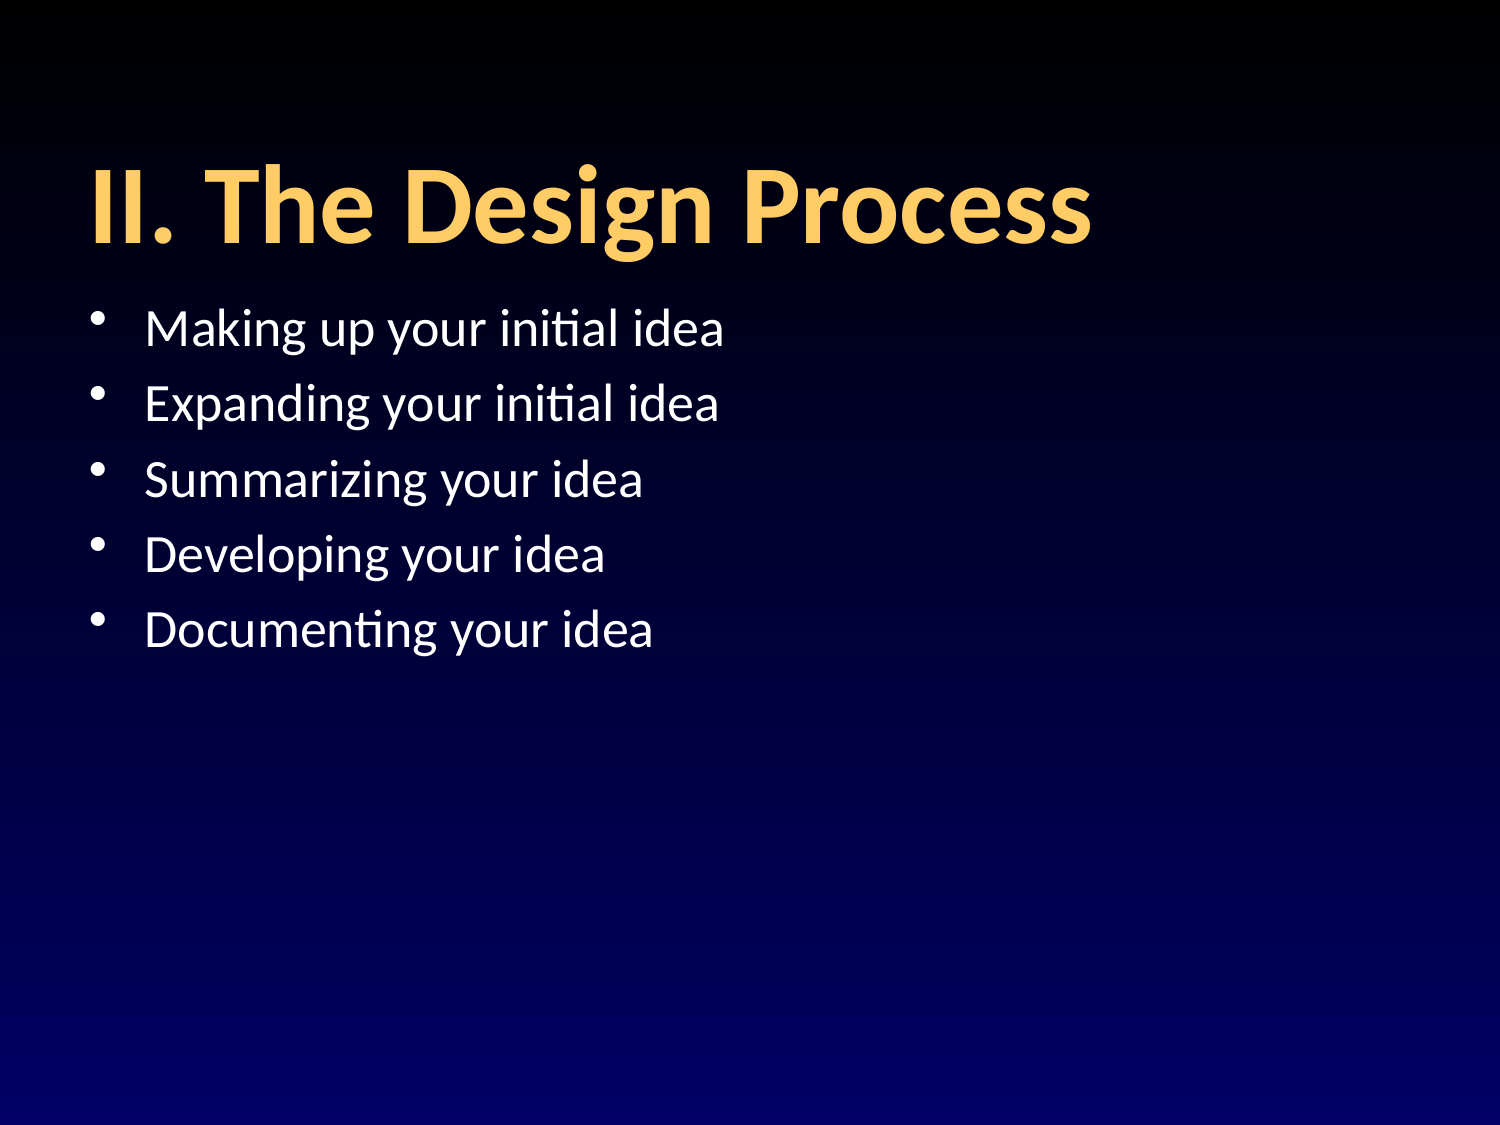

# II. The Design Process
Making up your initial idea
Expanding your initial idea
Summarizing your idea
Developing your idea
Documenting your idea